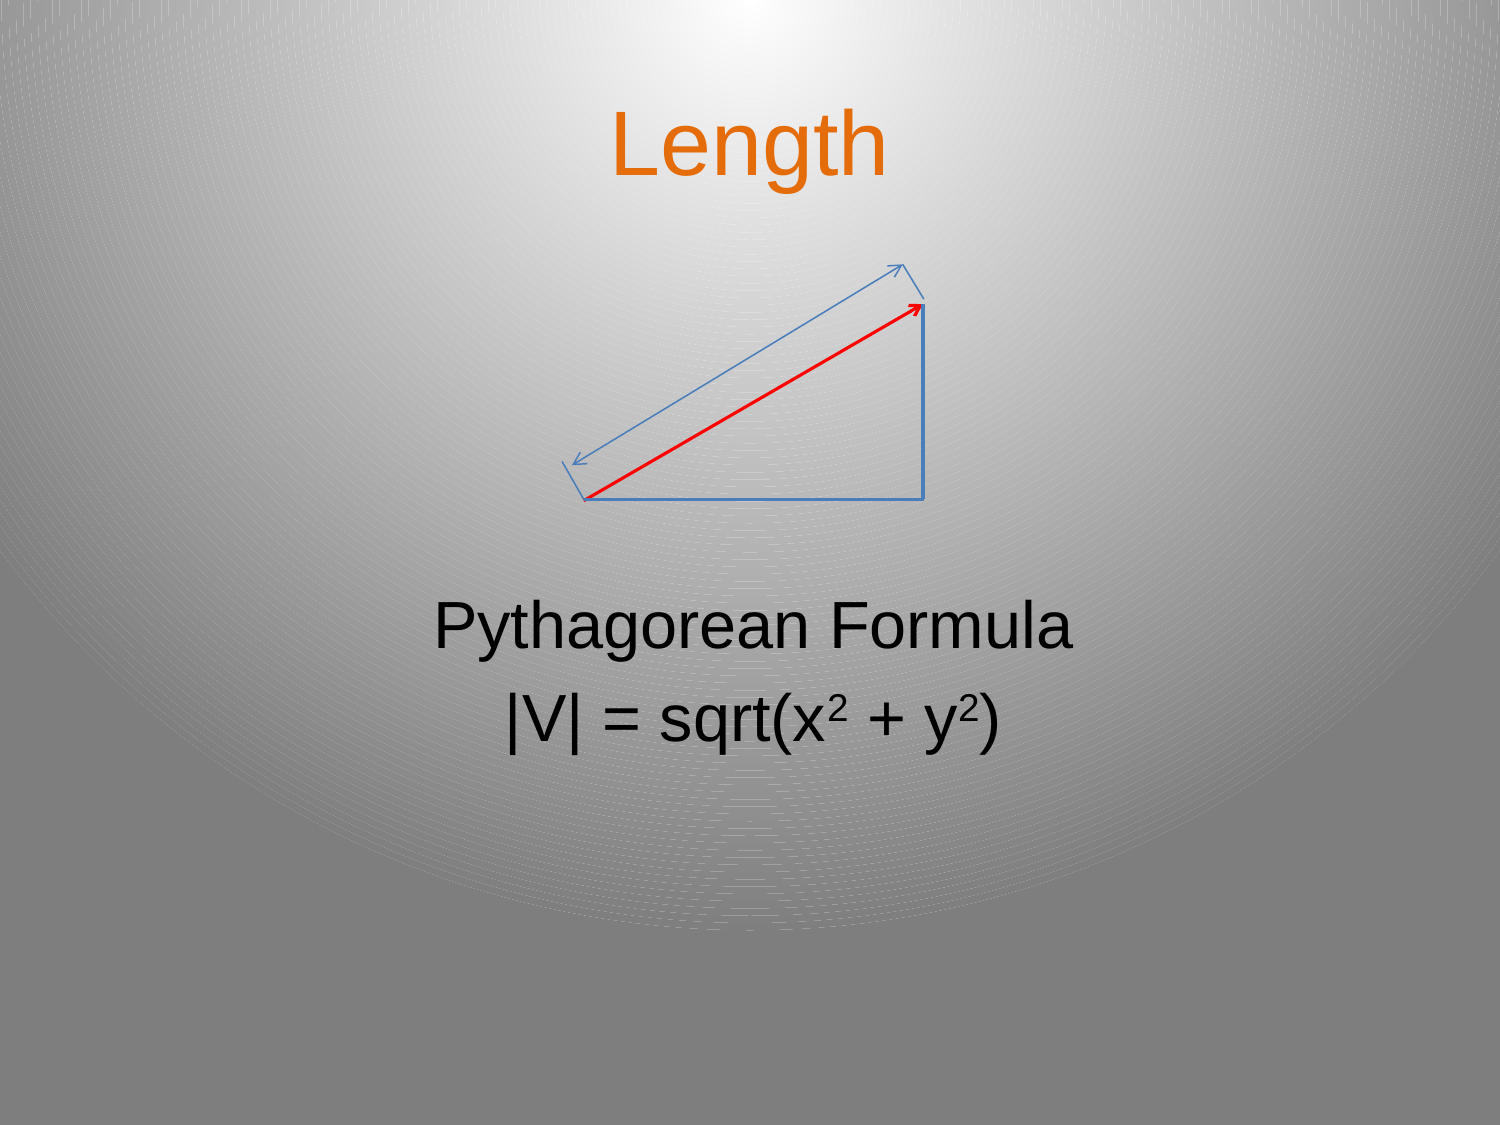

# Length
Pythagorean Formula
|V| = sqrt(x2 + y2)